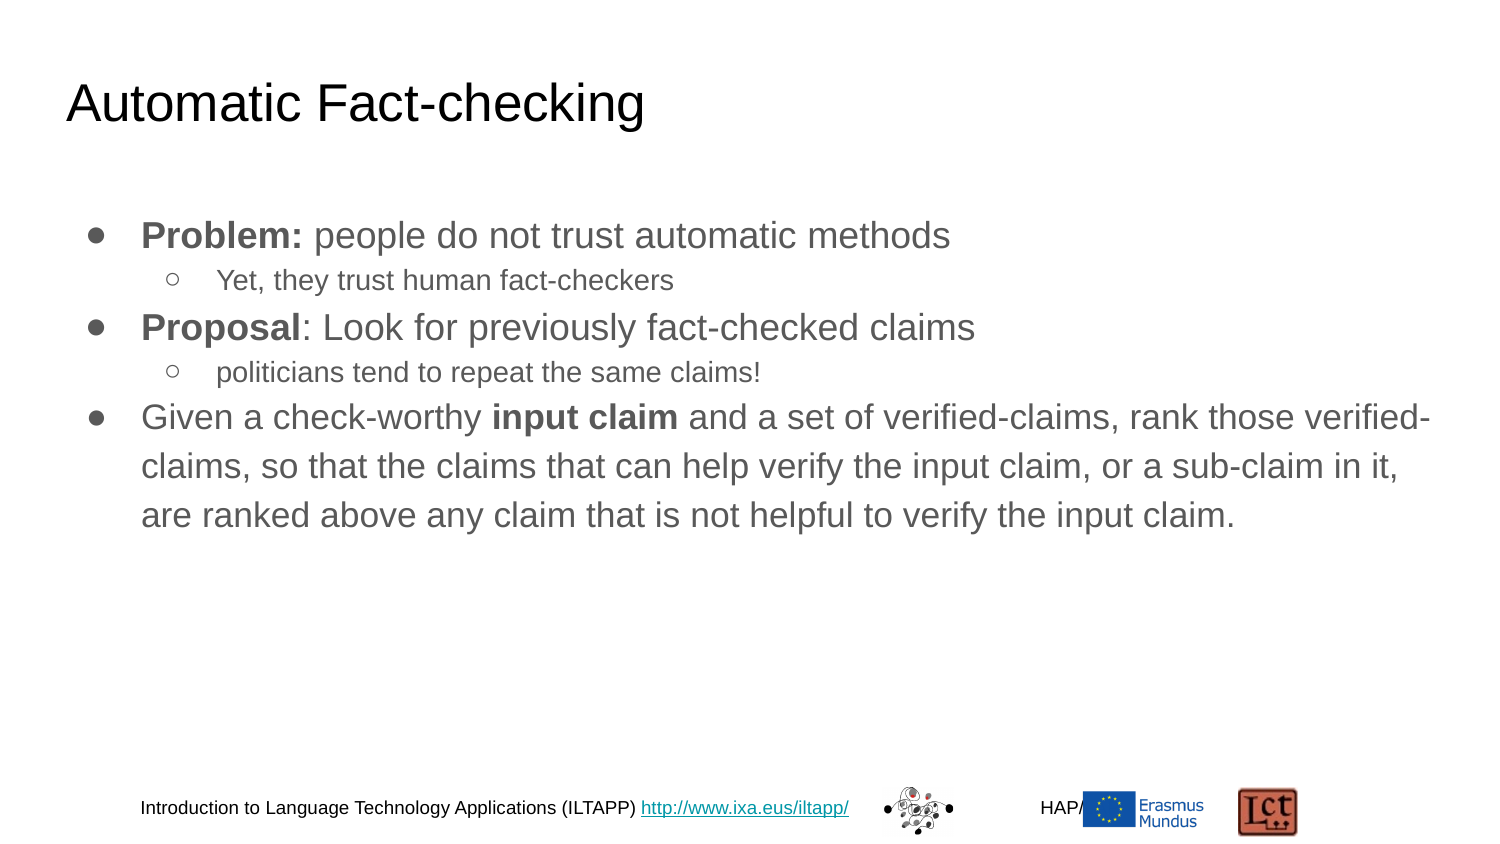

# Automatic Fact-checking
Problem: people do not trust automatic methods
Yet, they trust human fact-checkers
Proposal: Look for previously fact-checked claims
politicians tend to repeat the same claims!
Given a check-worthy input claim and a set of verified-claims, rank those verified-claims, so that the claims that can help verify the input claim, or a sub-claim in it, are ranked above any claim that is not helpful to verify the input claim.